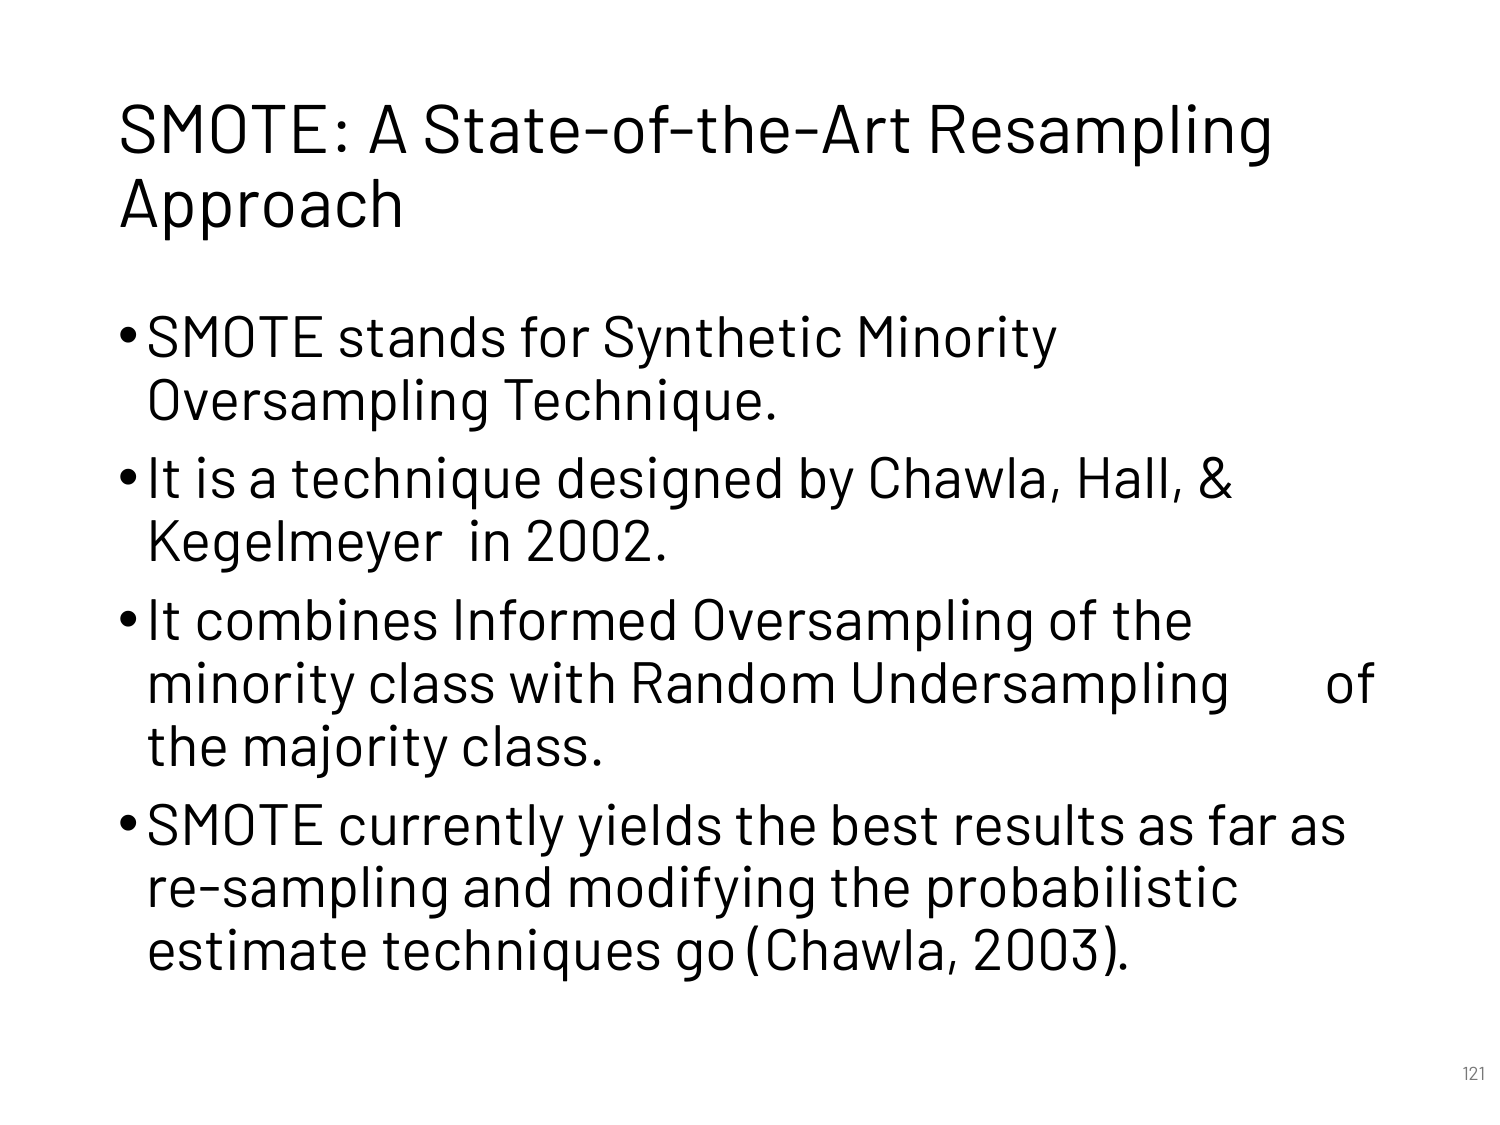

# SMOTE: A State-of-the-Art Resampling Approach
SMOTE stands for Synthetic Minority Oversampling Technique.
It is a technique designed by Chawla, Hall, & Kegelmeyer  in 2002.
It combines Informed Oversampling of the minority class with Random Undersampling        of the majority class.
SMOTE currently yields the best results as far as re-sampling and modifying the probabilistic estimate techniques go (Chawla, 2003).

121